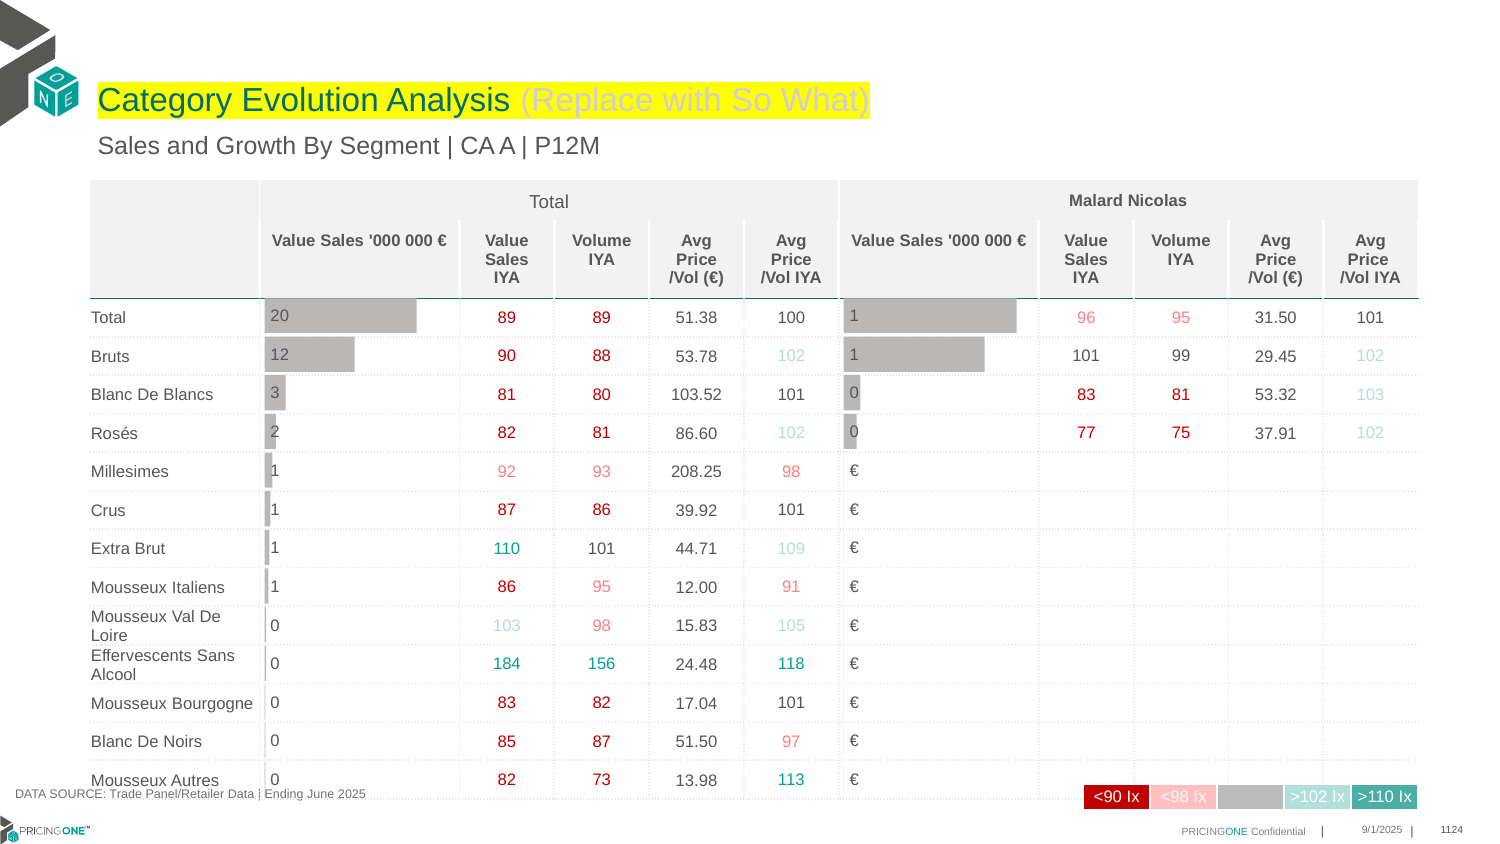

# Category Evolution Analysis (Replace with So What)
Sales and Growth By Segment | CA A | P12M
|  | Total |  |  |  |  | Malard Nicolas |  |  |  |  |
| --- | --- | --- | --- | --- | --- | --- | --- | --- | --- | --- |
|  | Value Sales '000 000 € | Value Sales IYA | Volume IYA | Avg Price /Vol (€) | Avg Price /Vol IYA | Value Sales '000 000 € | Value Sales IYA | Volume IYA | Avg Price /Vol (€) | Avg Price /Vol IYA |
| Total |  | 89 | 89 | 51.38 | 100 |  | 96 | 95 | 31.50 | 101 |
| Bruts |  | 90 | 88 | 53.78 | 102 |  | 101 | 99 | 29.45 | 102 |
| Blanc De Blancs |  | 81 | 80 | 103.52 | 101 |  | 83 | 81 | 53.32 | 103 |
| Rosés |  | 82 | 81 | 86.60 | 102 |  | 77 | 75 | 37.91 | 102 |
| Millesimes |  | 92 | 93 | 208.25 | 98 |  |  |  |  |  |
| Crus |  | 87 | 86 | 39.92 | 101 |  |  |  |  |  |
| Extra Brut |  | 110 | 101 | 44.71 | 109 |  |  |  |  |  |
| Mousseux Italiens |  | 86 | 95 | 12.00 | 91 |  |  |  |  |  |
| Mousseux Val De Loire |  | 103 | 98 | 15.83 | 105 |  |  |  |  |  |
| Effervescents Sans Alcool |  | 184 | 156 | 24.48 | 118 |  |  |  |  |  |
| Mousseux Bourgogne |  | 83 | 82 | 17.04 | 101 |  |  |  |  |  |
| Blanc De Noirs |  | 85 | 87 | 51.50 | 97 |  |  |  |  |  |
| Mousseux Autres |  | 82 | 73 | 13.98 | 113 |  |  |  |  |  |

### Chart

| Category | Value Sales |
|---|---|
| Grand | 1.456865 |
| Bruts | 1.187314 |
| Blanc De Blancs | 0.139855 |
| Rosés | 0.108588 |
| Millesimes | 0.0 |
| Crus | 0.0 |
| Extra Brut | 0.0 |
| Mousseux Italiens | 0.0 |
| Mousseux Val De Loire | 0.0 |
| Effervescents Sans Alcool | 0.0 |
| Mousseux Bourgogne | 0.0 |
| Blanc De Noirs | 0.0 |
| Mousseux Autres | 0.0 |

### Chart

| Category | Value Sales |
|---|---|
| Grand | 20.041641 |
| Bruts | 11.844374 |
| Blanc De Blancs | 2.768574 |
| Rosés | 1.503099 |
| Millesimes | 1.030861 |
| Crus | 0.755192 |
| Extra Brut | 0.651774 |
| Mousseux Italiens | 0.502089 |
| Mousseux Val De Loire | 0.210043 |
| Effervescents Sans Alcool | 0.205306 |
| Mousseux Bourgogne | 0.123577 |
| Blanc De Noirs | 0.116122 |
| Mousseux Autres | 0.106642 |
DATA SOURCE: Trade Panel/Retailer Data | Ending June 2025
| <90 Ix | <98 Ix |  | >102 Ix | >110 Ix |
| --- | --- | --- | --- | --- |

9/1/2025
1124